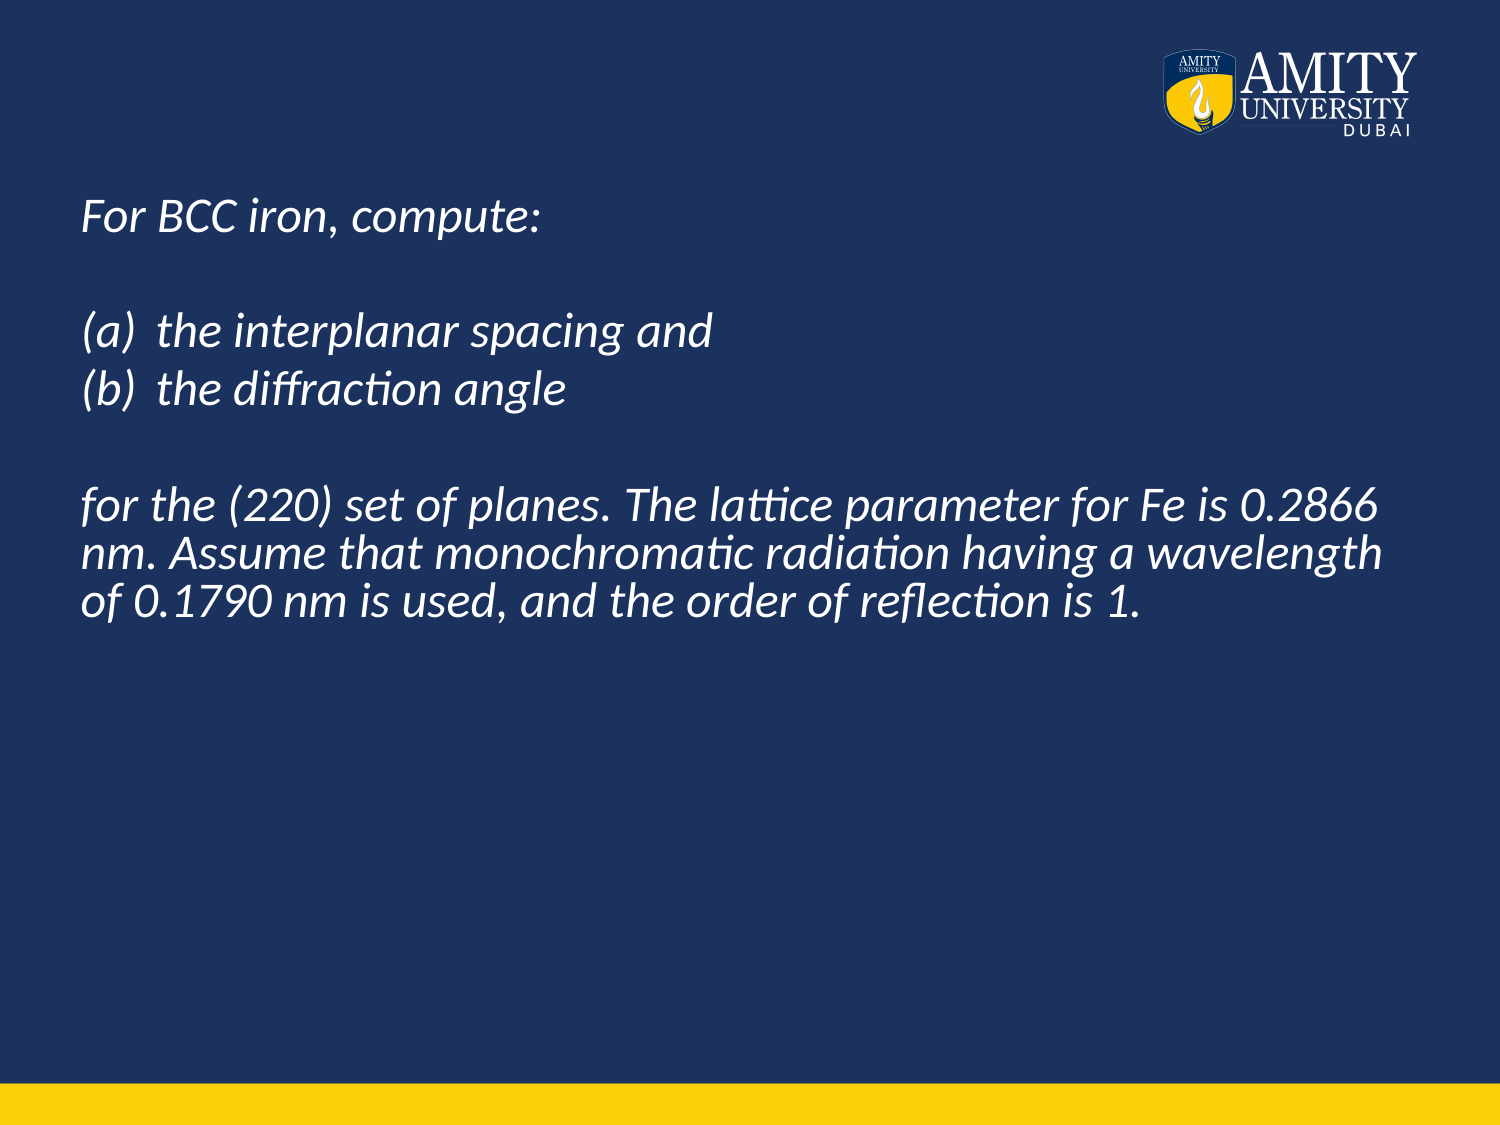

#
For BCC iron, compute:

the interplanar spacing and
the diffraction angle

for the (220) set of planes. The lattice parameter for Fe is 0.2866 nm. Assume that monochromatic radiation having a wavelength of 0.1790 nm is used, and the order of reflection is 1.